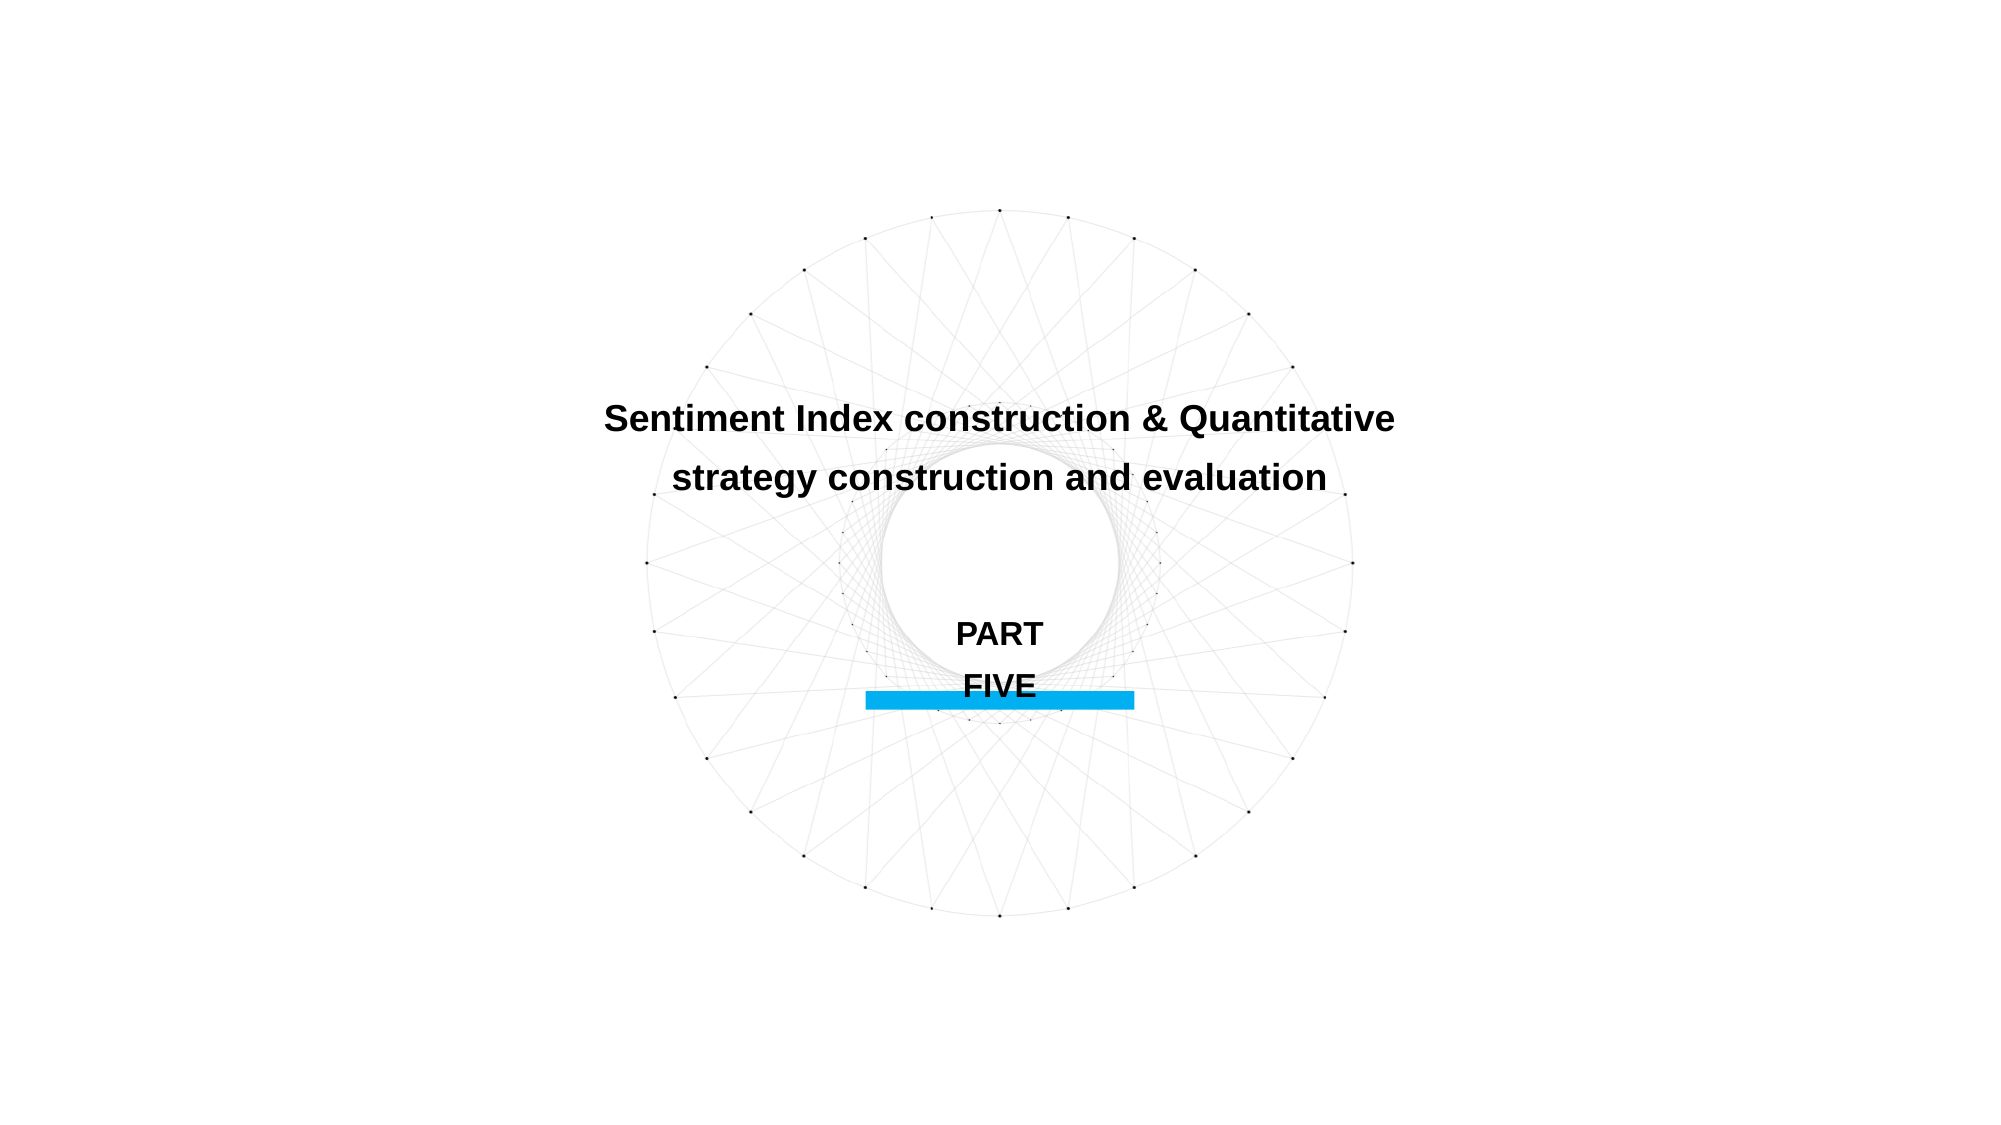

Sentiment Index construction & Quantitative strategy construction and evaluation
PART FIVE